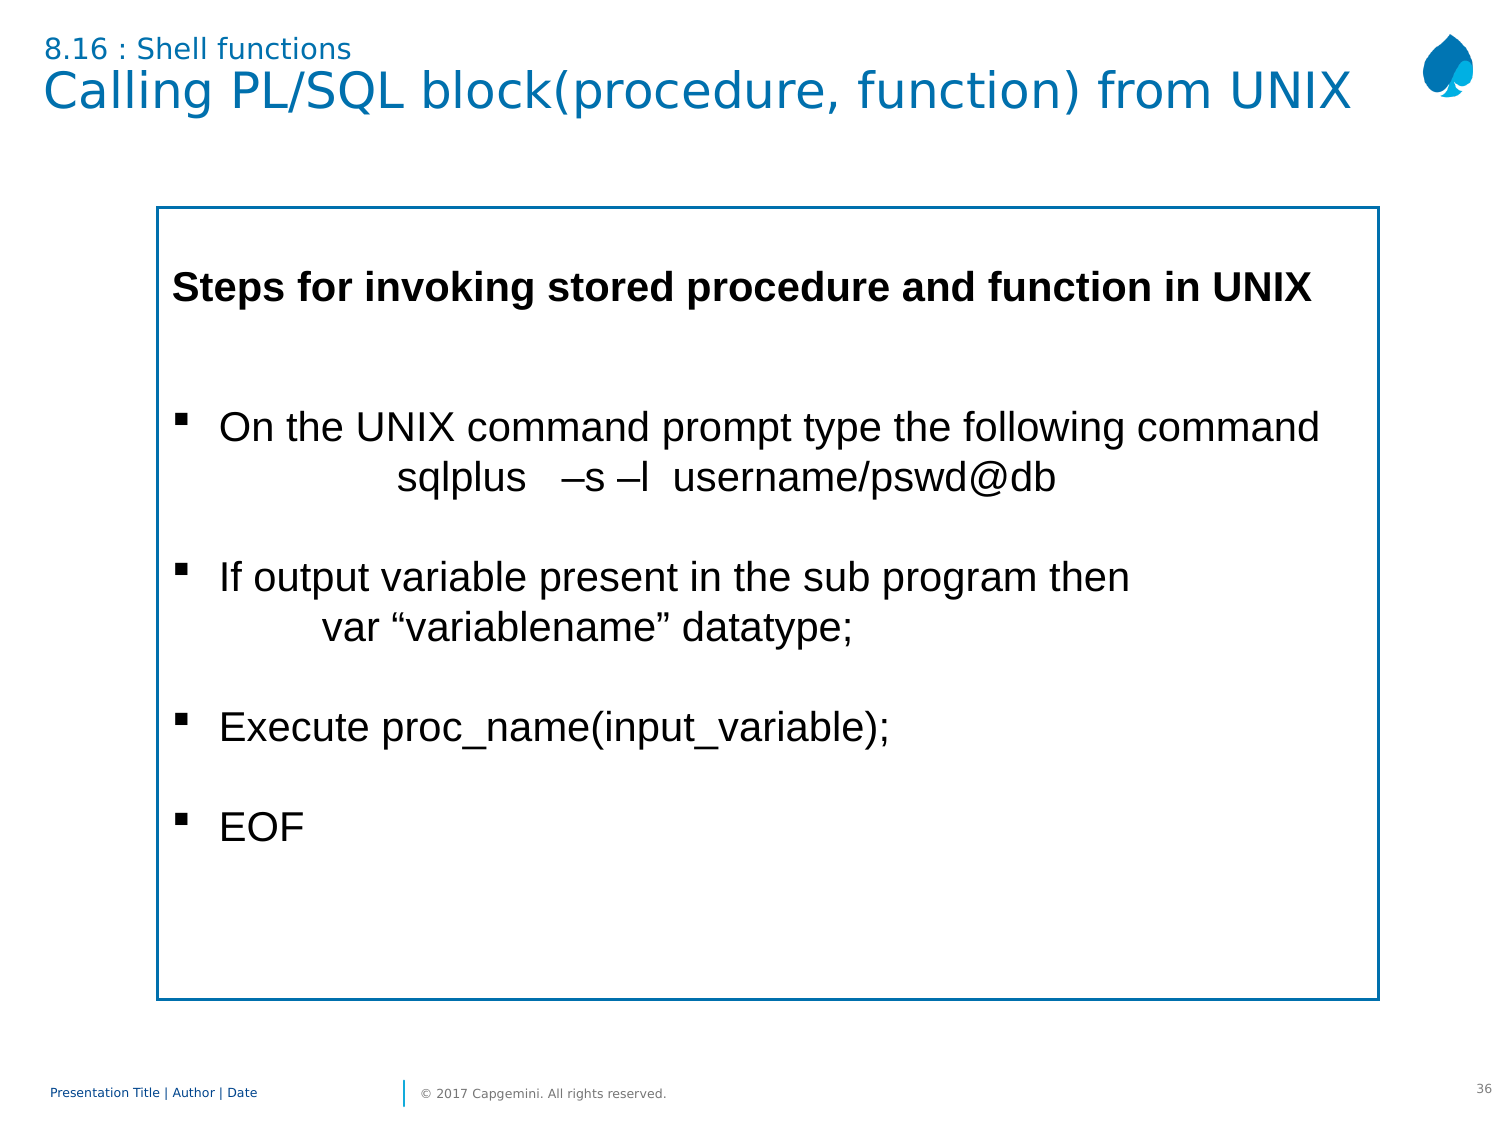

# 8.16 : Shell functions Calling PL/SQL block(procedure, function) from UNIX

Steps for invoking stored procedure and function in UNIX

On the UNIX command prompt type the following command
	sqlplus   –s –l  username/pswd@db

If output variable present in the sub program then
	var “variablename” datatype;

Execute proc_name(input_variable);

EOF